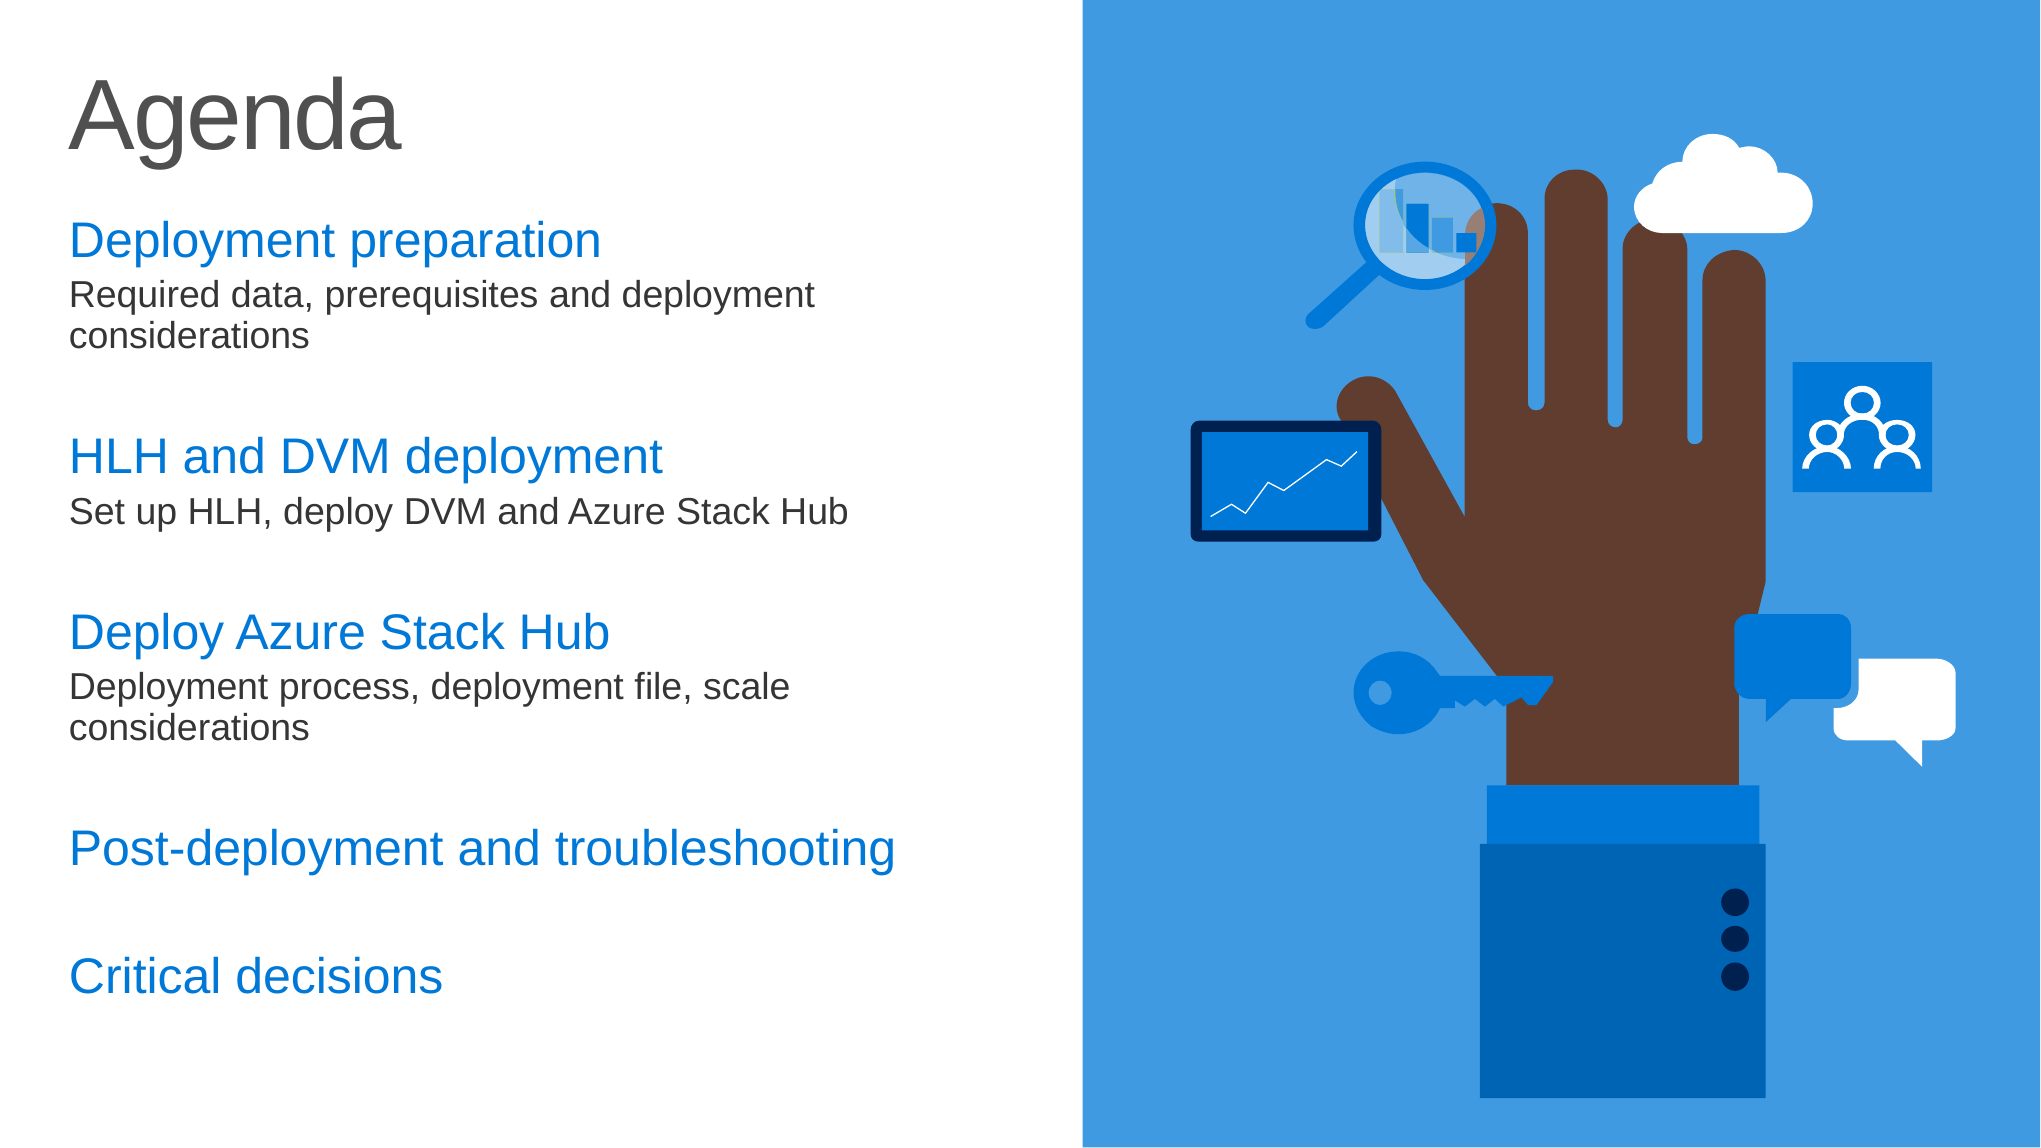

# Agenda
Deployment preparation
Required data, prerequisites and deployment considerations

HLH and DVM deployment
Set up HLH, deploy DVM and Azure Stack Hub

Deploy Azure Stack Hub
Deployment process, deployment file, scale considerations

Post-deployment and troubleshooting

Critical decisions